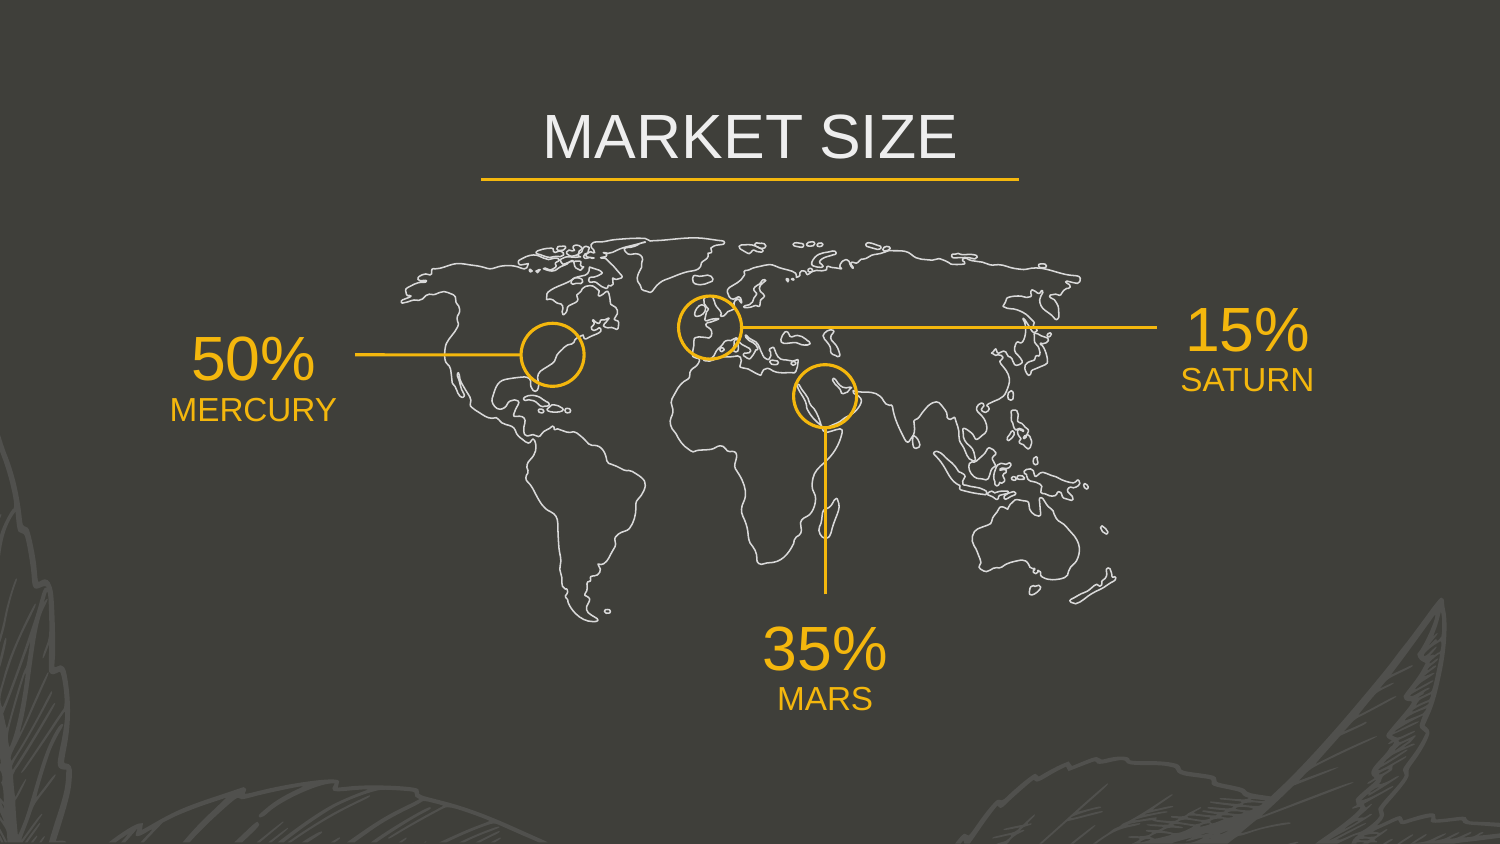

# MARKET SIZE

15%

50%

SATURN

MERCURY
35%
MARS